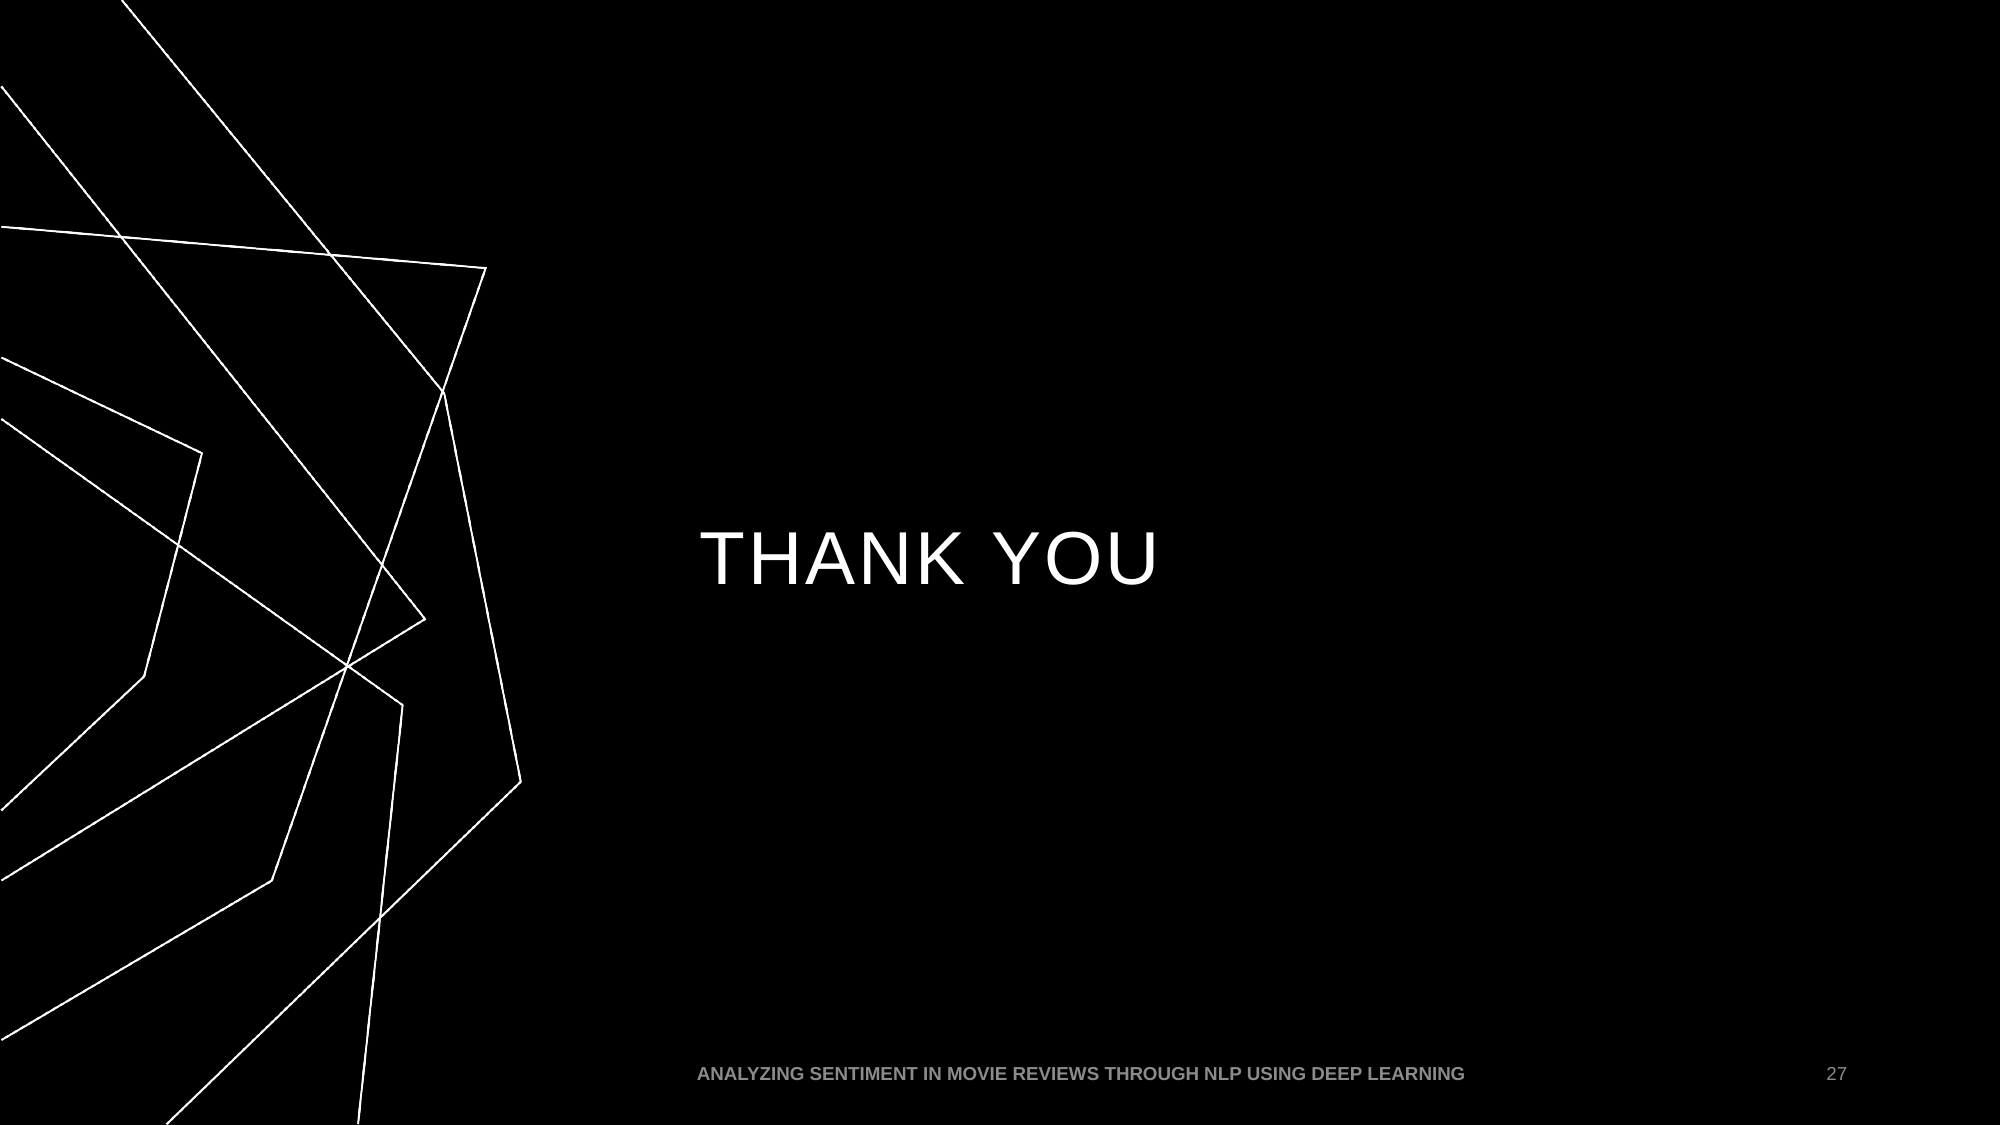

# THANK YOU
ANALYZING SENTIMENT IN MOVIE REVIEWS THROUGH NLP USING DEEP LEARNING
27